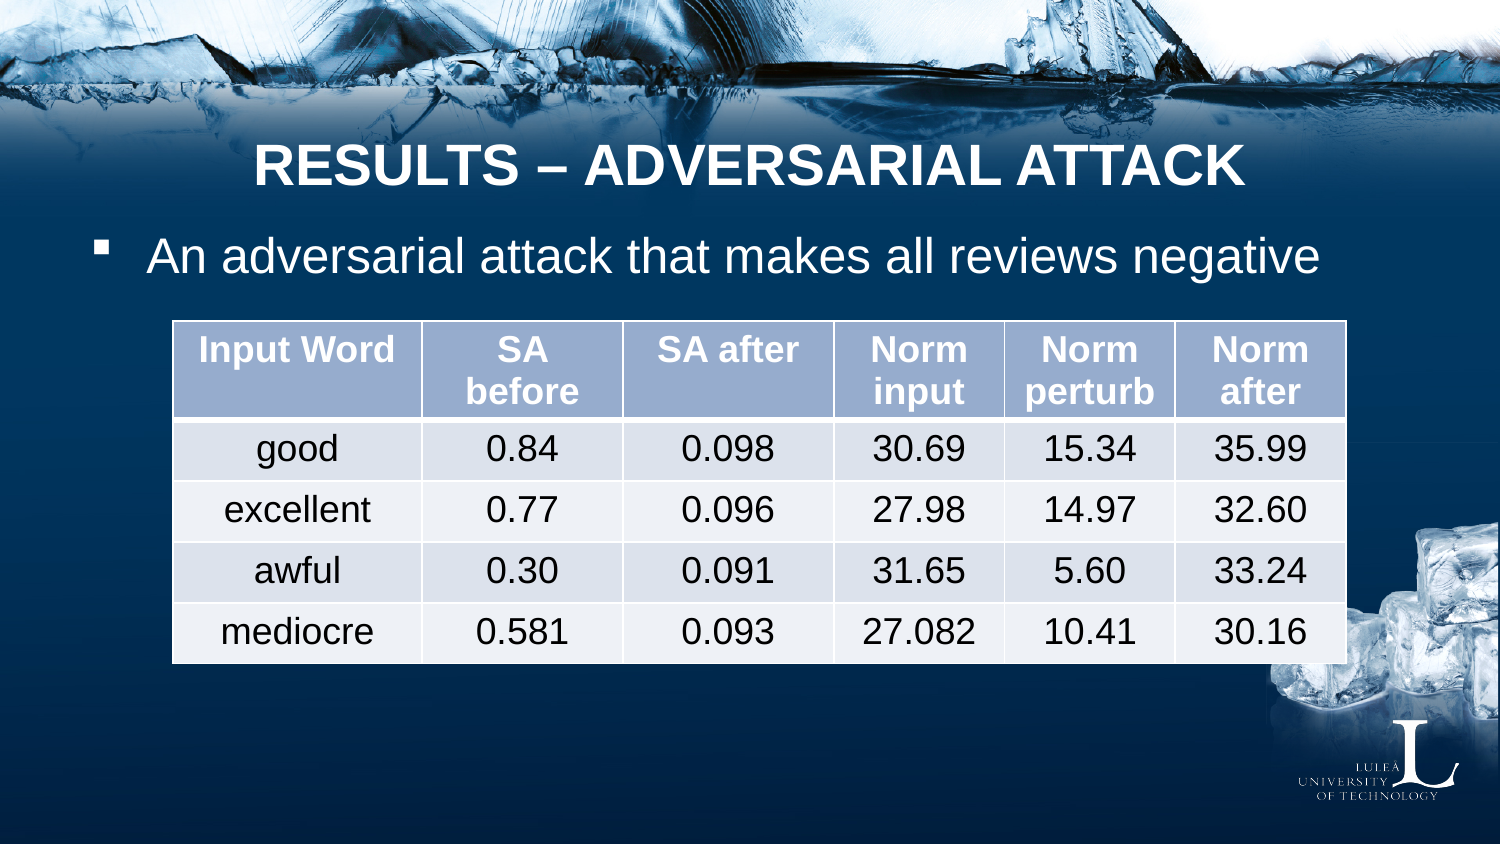

# Results – adversarial attack
An adversarial attack that makes all reviews negative

| Input Word | SA before | SA after | Norm input | Norm perturb | Norm after |
| --- | --- | --- | --- | --- | --- |
| good | 0.84 | 0.098 | 30.69 | 15.34 | 35.99 |
| excellent | 0.77 | 0.096 | 27.98 | 14.97 | 32.60 |
| awful | 0.30 | 0.091 | 31.65 | 5.60 | 33.24 |
| mediocre | 0.581 | 0.093 | 27.082 | 10.41 | 30.16 |